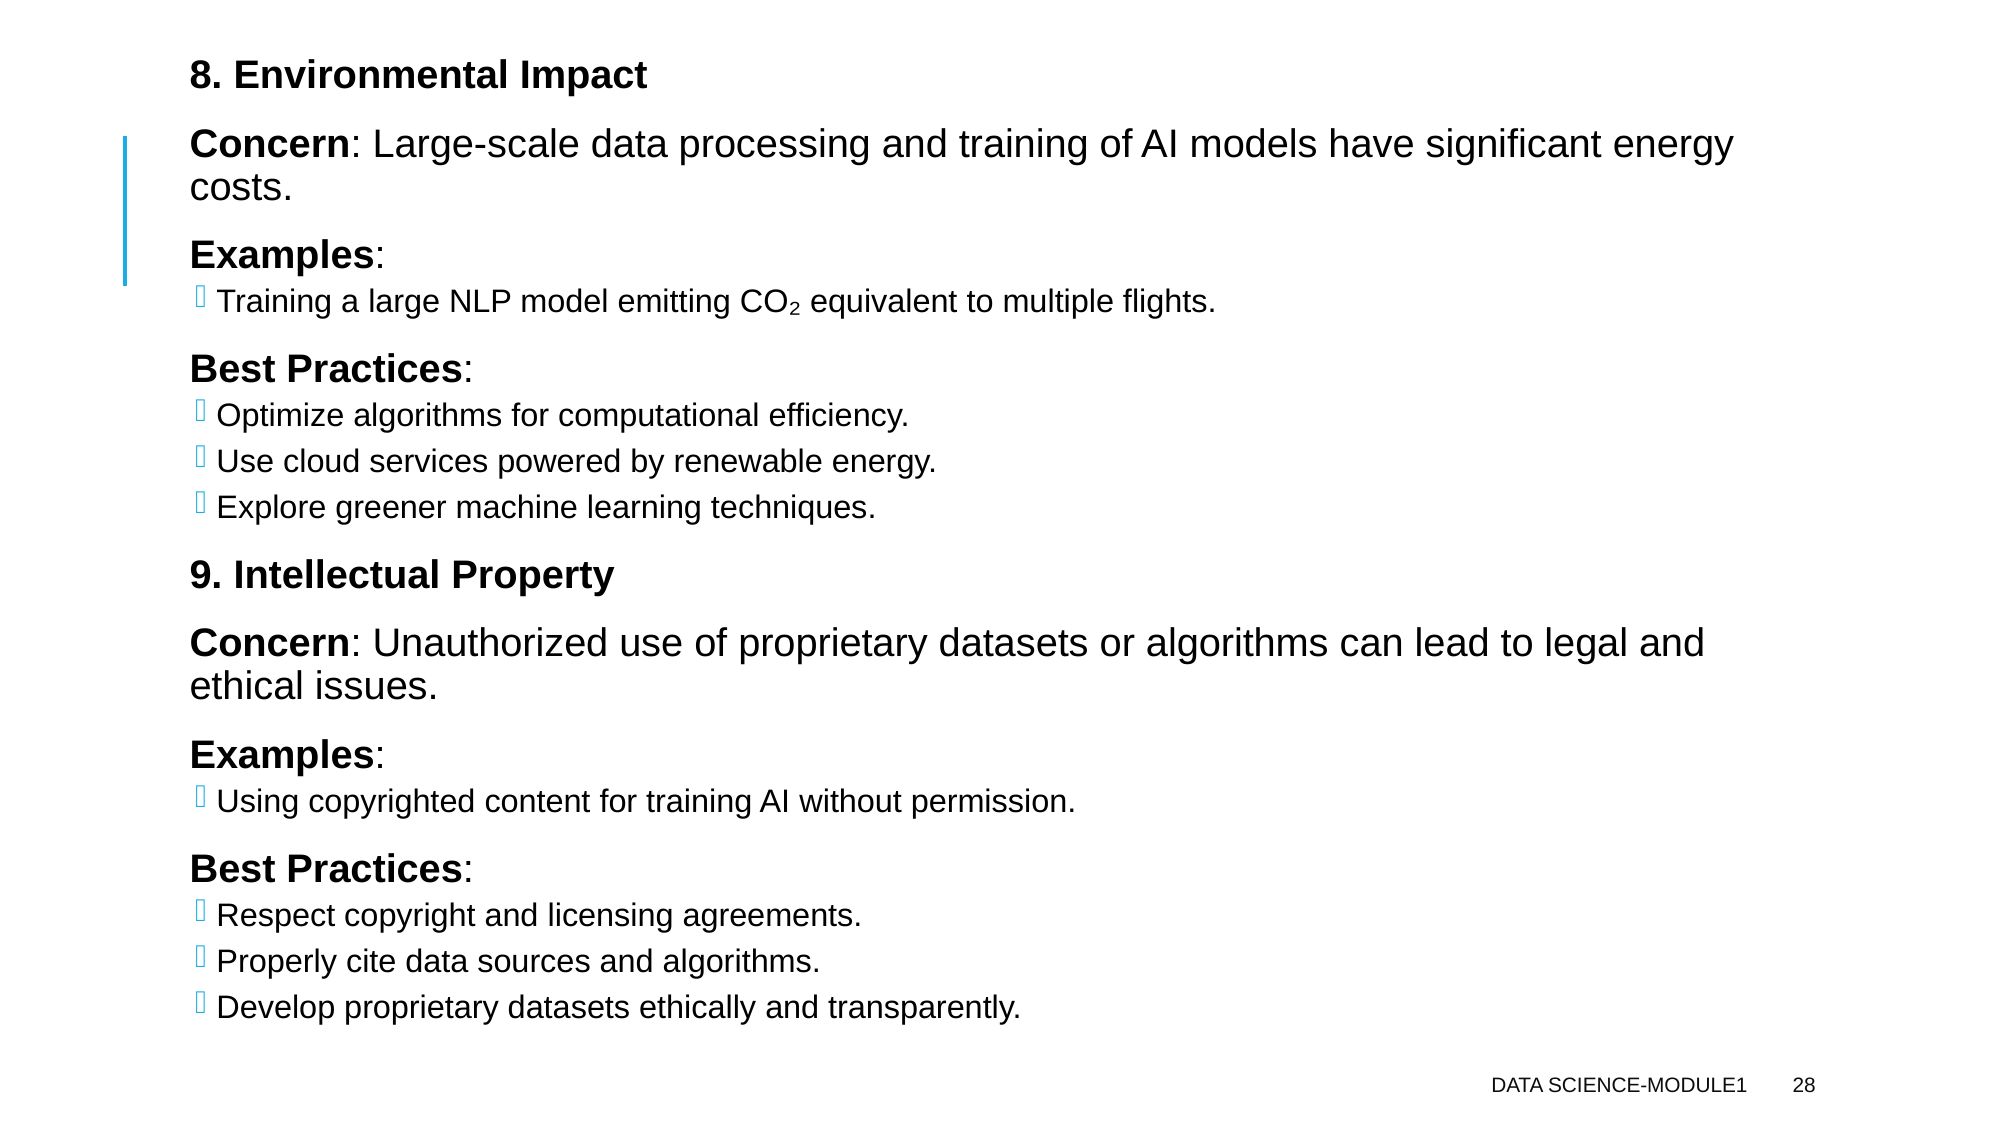

8. Environmental Impact
Concern: Large-scale data processing and training of AI models have significant energy costs.
Examples:
Training a large NLP model emitting CO₂ equivalent to multiple flights.
Best Practices:
Optimize algorithms for computational efficiency.
Use cloud services powered by renewable energy.
Explore greener machine learning techniques.
9. Intellectual Property
Concern: Unauthorized use of proprietary datasets or algorithms can lead to legal and ethical issues.
Examples:
Using copyrighted content for training AI without permission.
Best Practices:
Respect copyright and licensing agreements.
Properly cite data sources and algorithms.
Develop proprietary datasets ethically and transparently.

Data Science-Module1
28